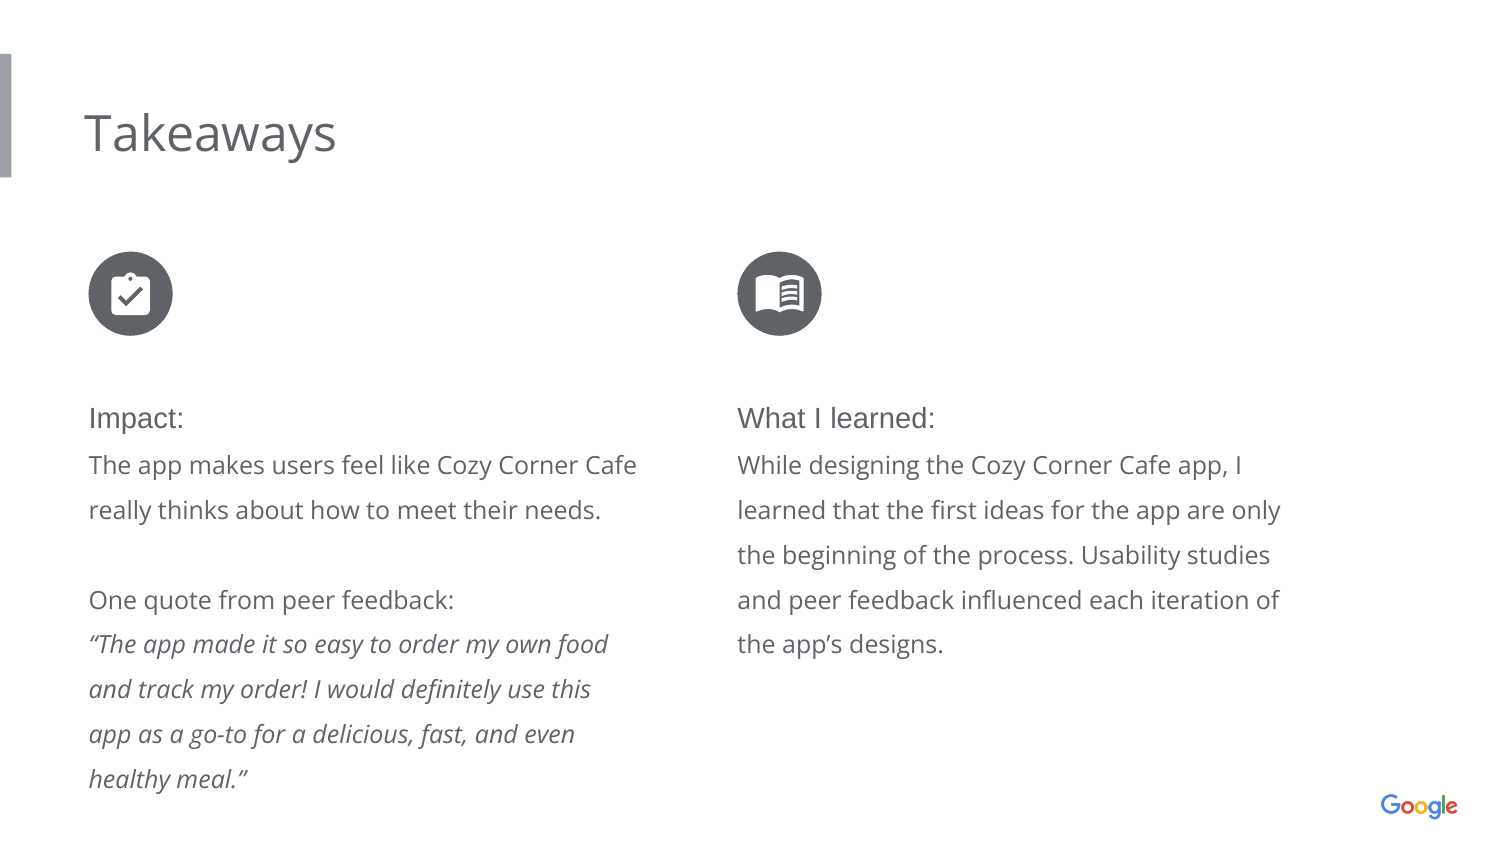

Takeaways

Impact:
The app makes users feel like Cozy Corner Cafe really thinks about how to meet their needs.

One quote from peer feedback:
“The app made it so easy to order my own food and track my order! I would definitely use this app as a go-to for a delicious, fast, and even healthy meal.”
What I learned:
While designing the Cozy Corner Cafe app, I learned that the first ideas for the app are only the beginning of the process. Usability studies and peer feedback influenced each iteration of the app’s designs.